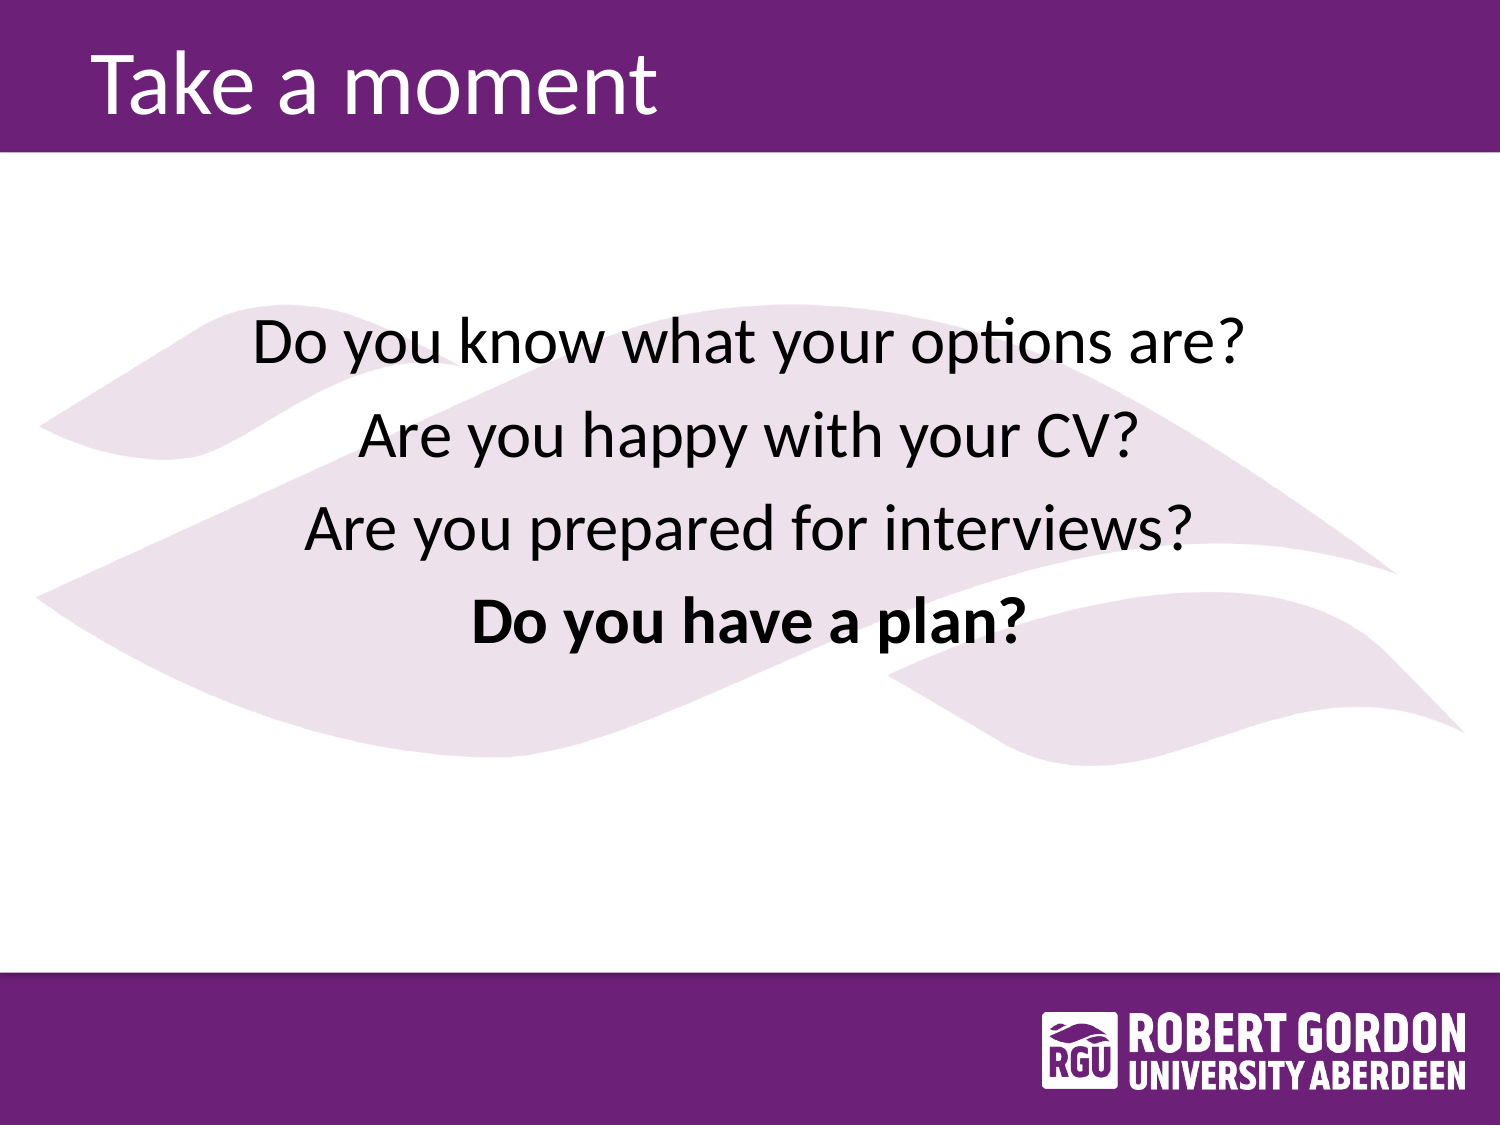

# Take a moment

Do you know what your options are?
Are you happy with your CV?
Are you prepared for interviews?
Do you have a plan?